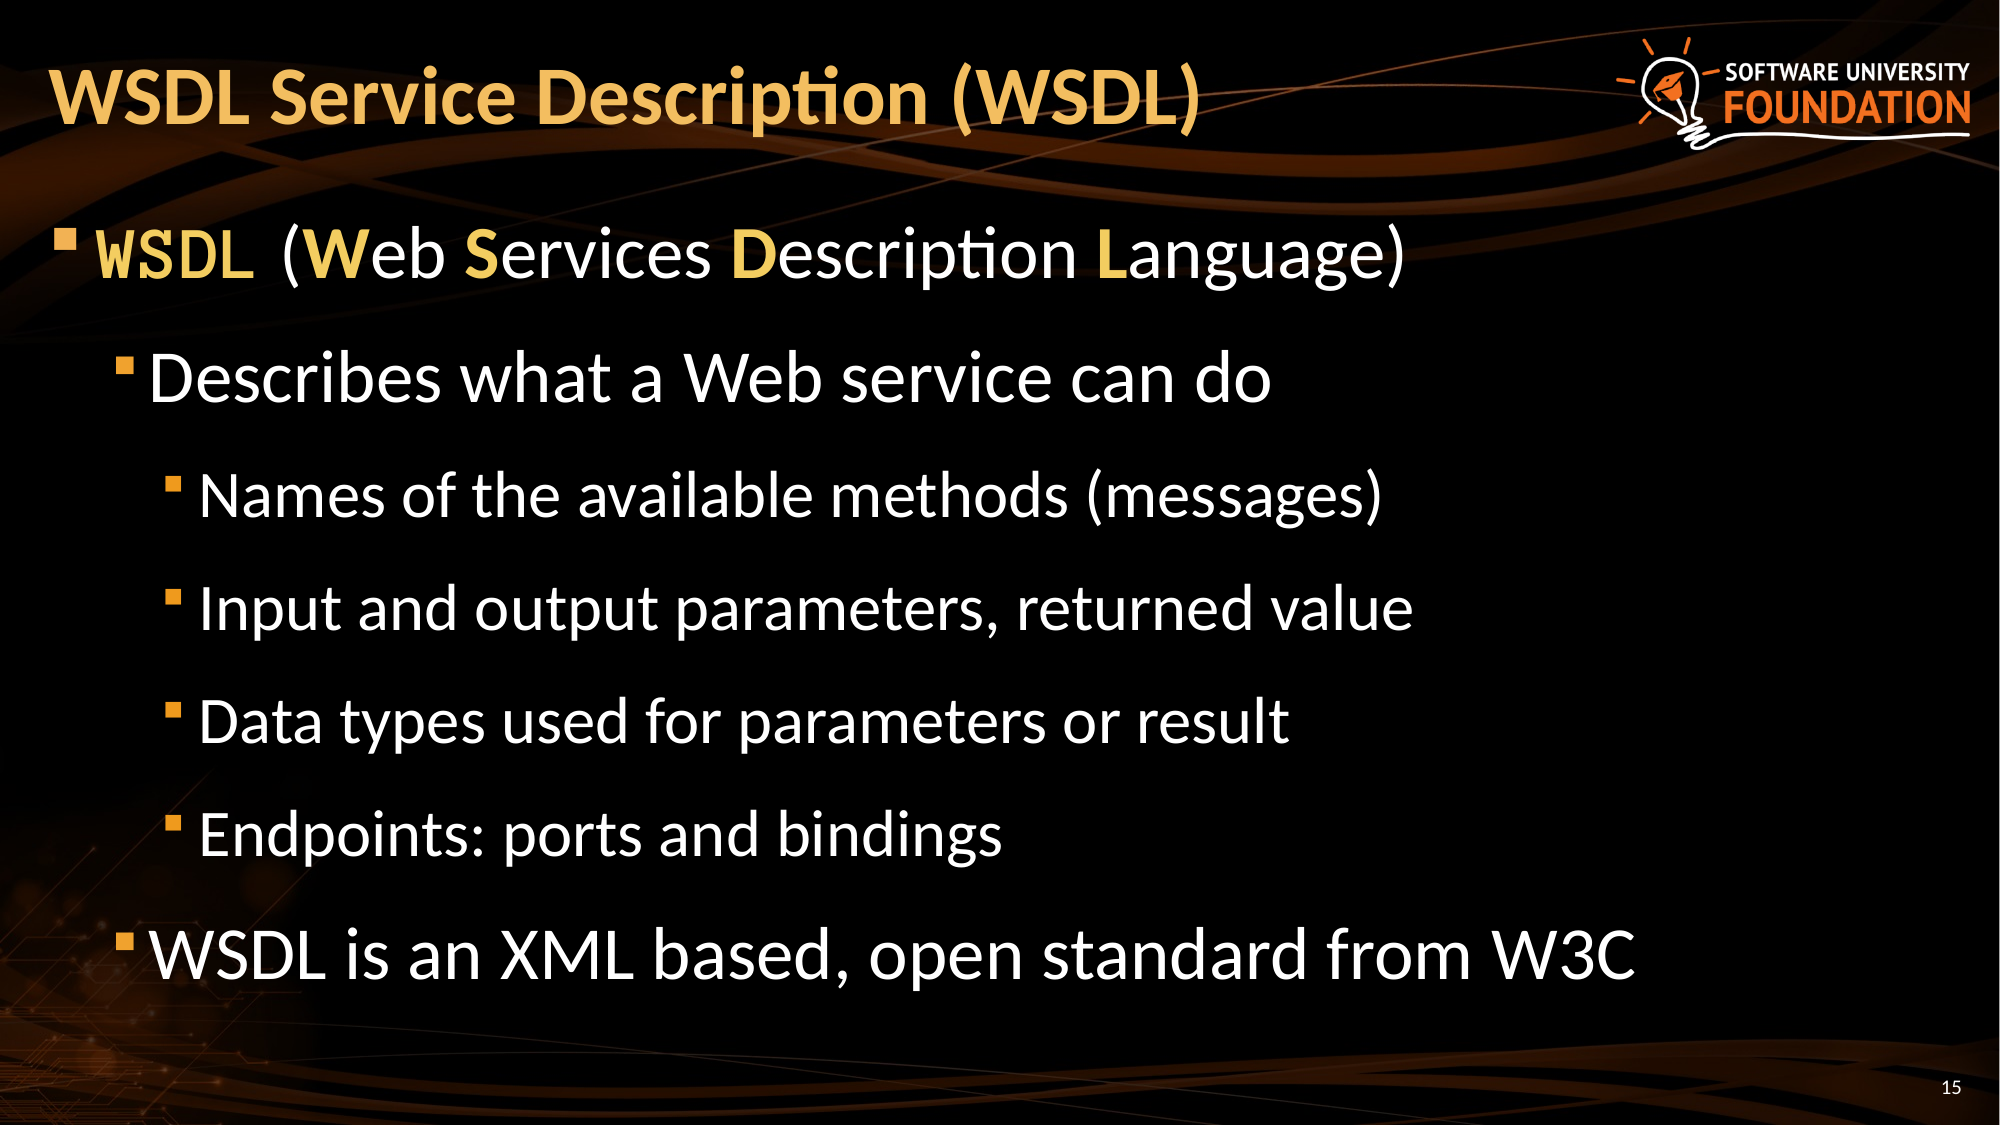

# WSDL Service Description (WSDL)
WSDL (Web Services Description Language)
Describes what a Web service can do
Names of the available methods (messages)
Input and output parameters, returned value
Data types used for parameters or result
Endpoints: ports and bindings
WSDL is an XML based, open standard from W3C
15